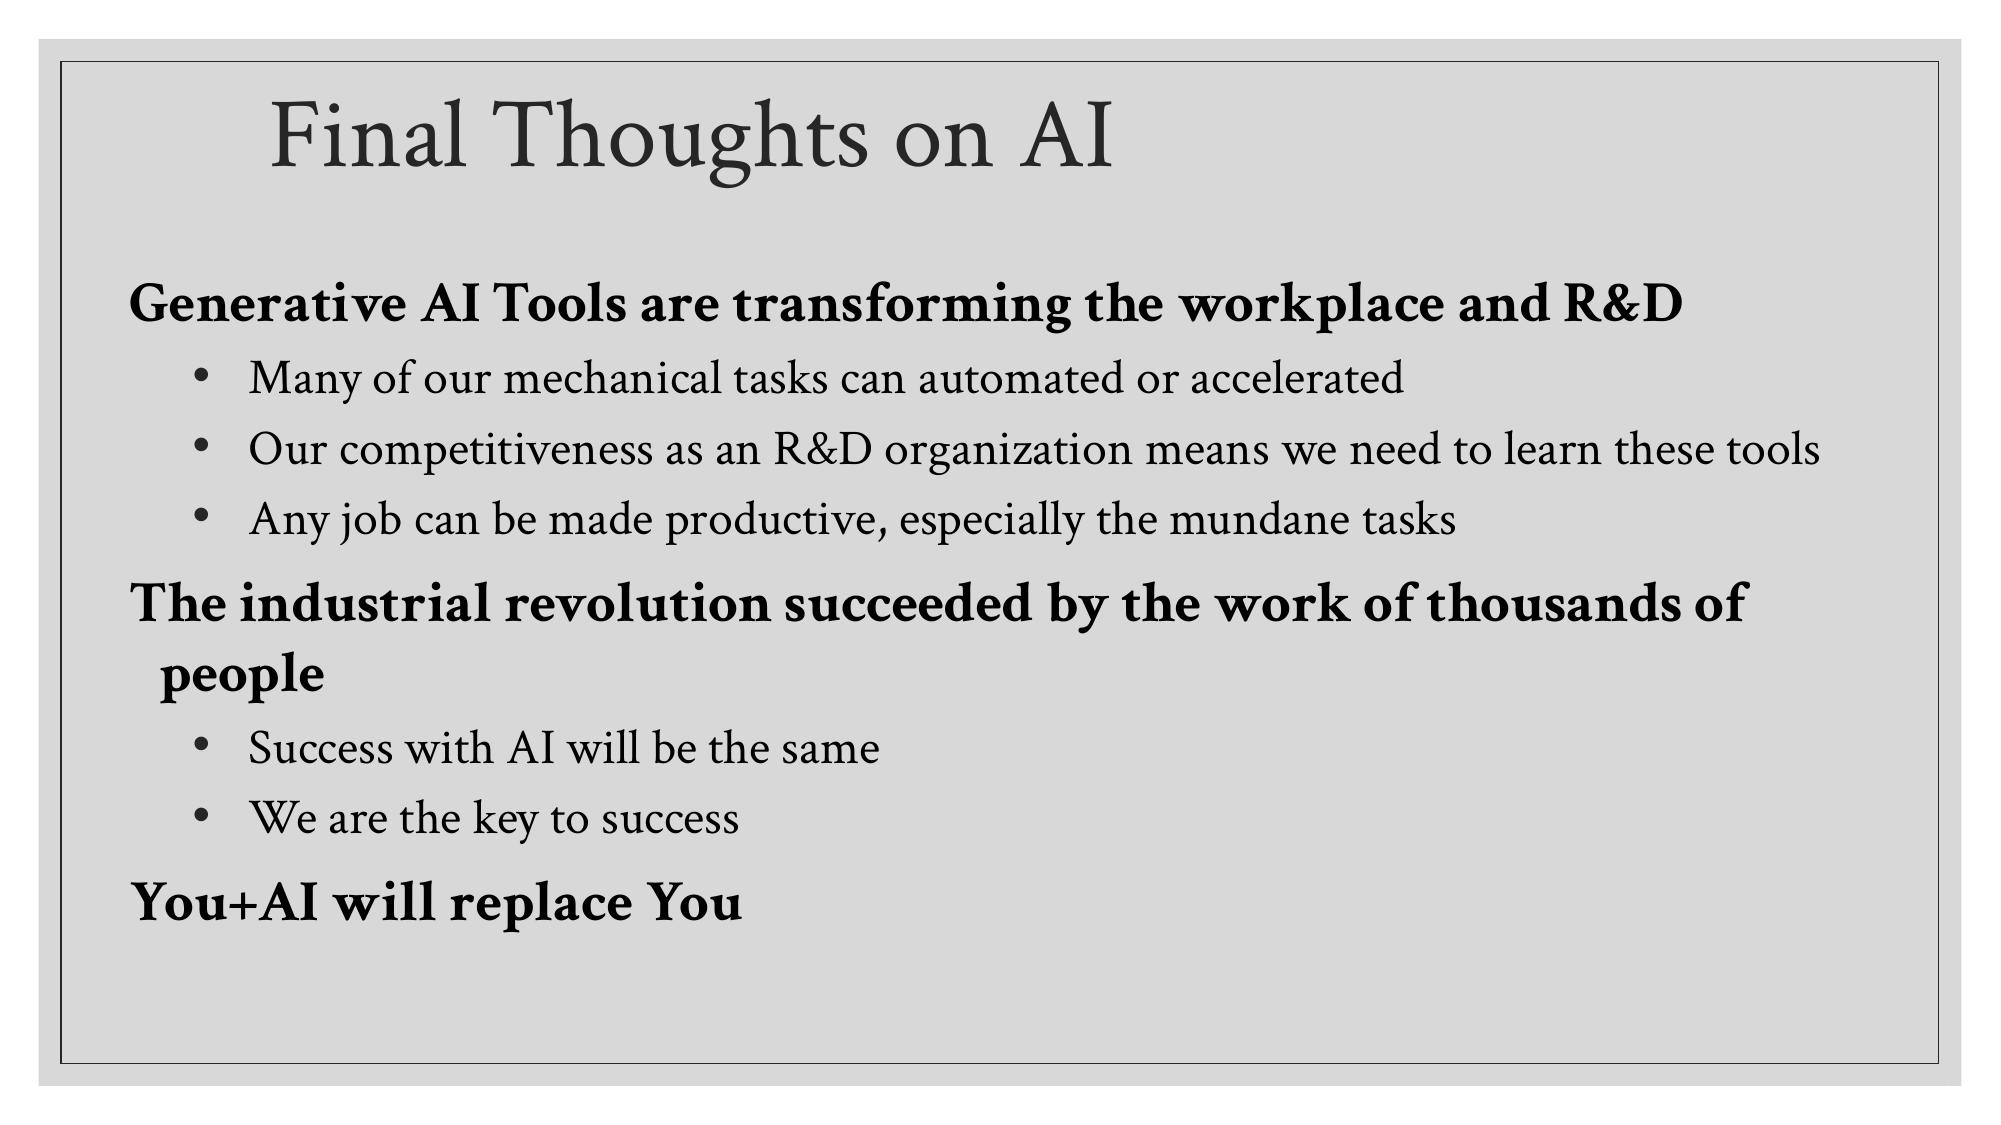

# Final Thoughts on AI
Generative AI Tools are transforming the workplace and R&D
Many of our mechanical tasks can automated or accelerated
Our competitiveness as an R&D organization means we need to learn these tools
Any job can be made productive, especially the mundane tasks
The industrial revolution succeeded by the work of thousands of people
Success with AI will be the same
We are the key to success
You+AI will replace You

25